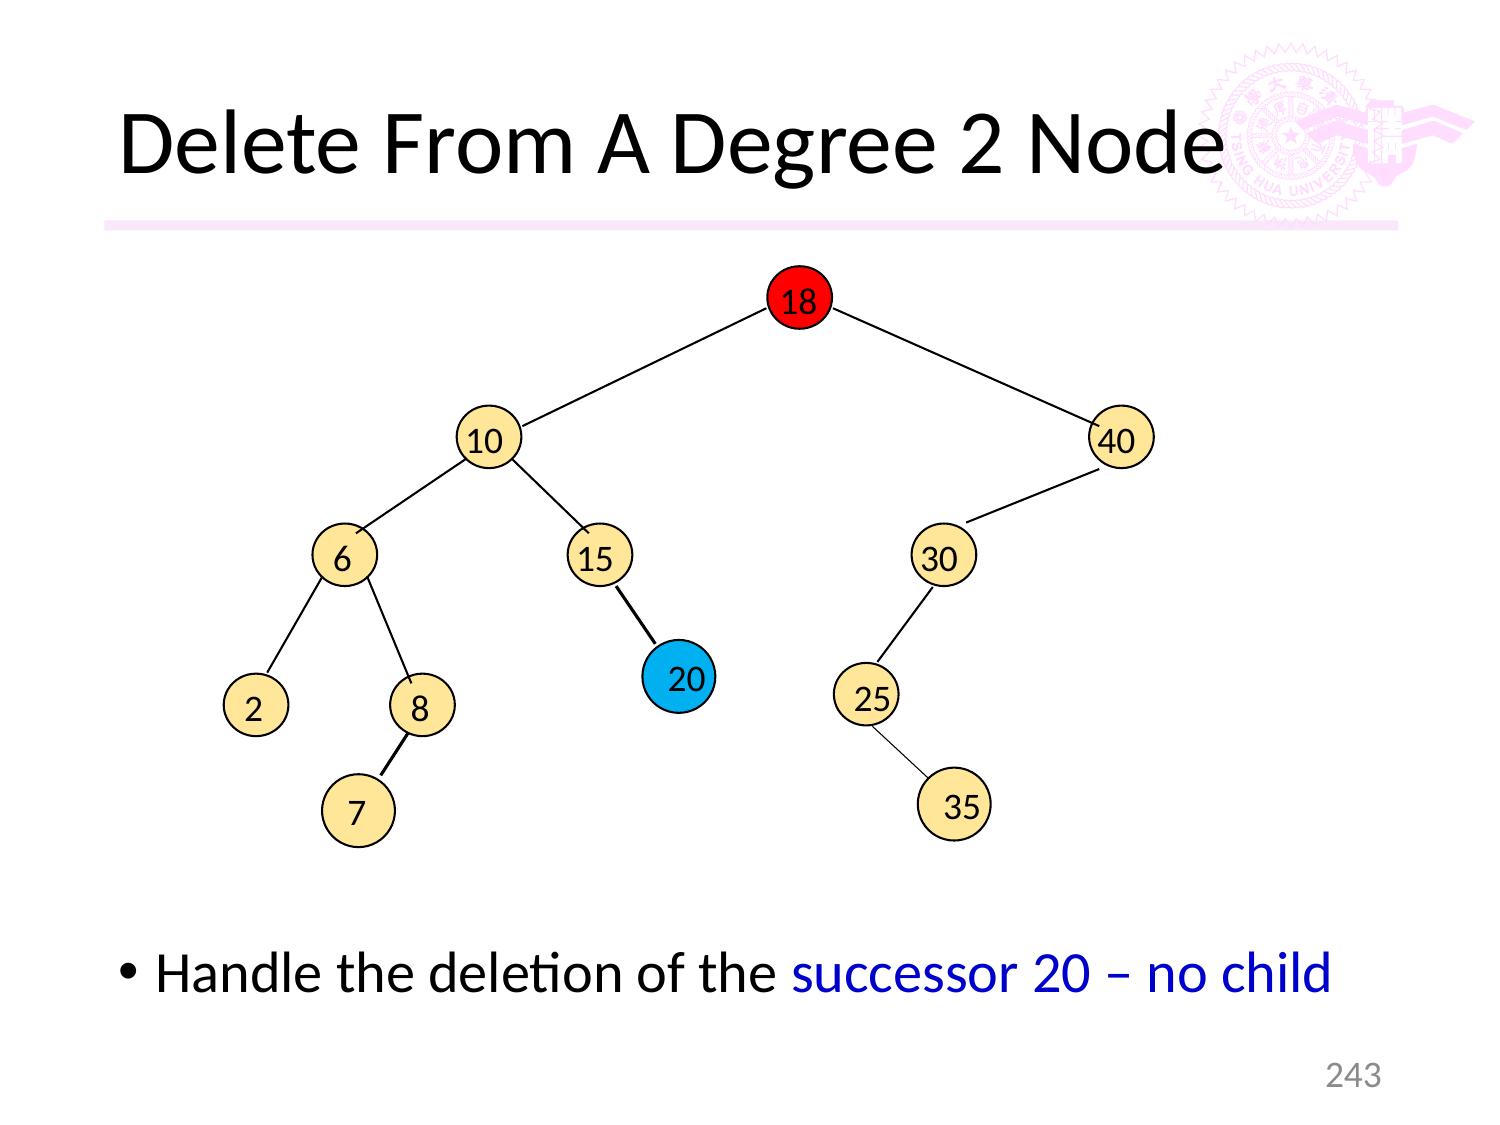

# Delete From A Degree 2 Node

18

10
40

6
15
30

25

2
8

20

35
7
Handle the deletion of the successor 20 – no child
243